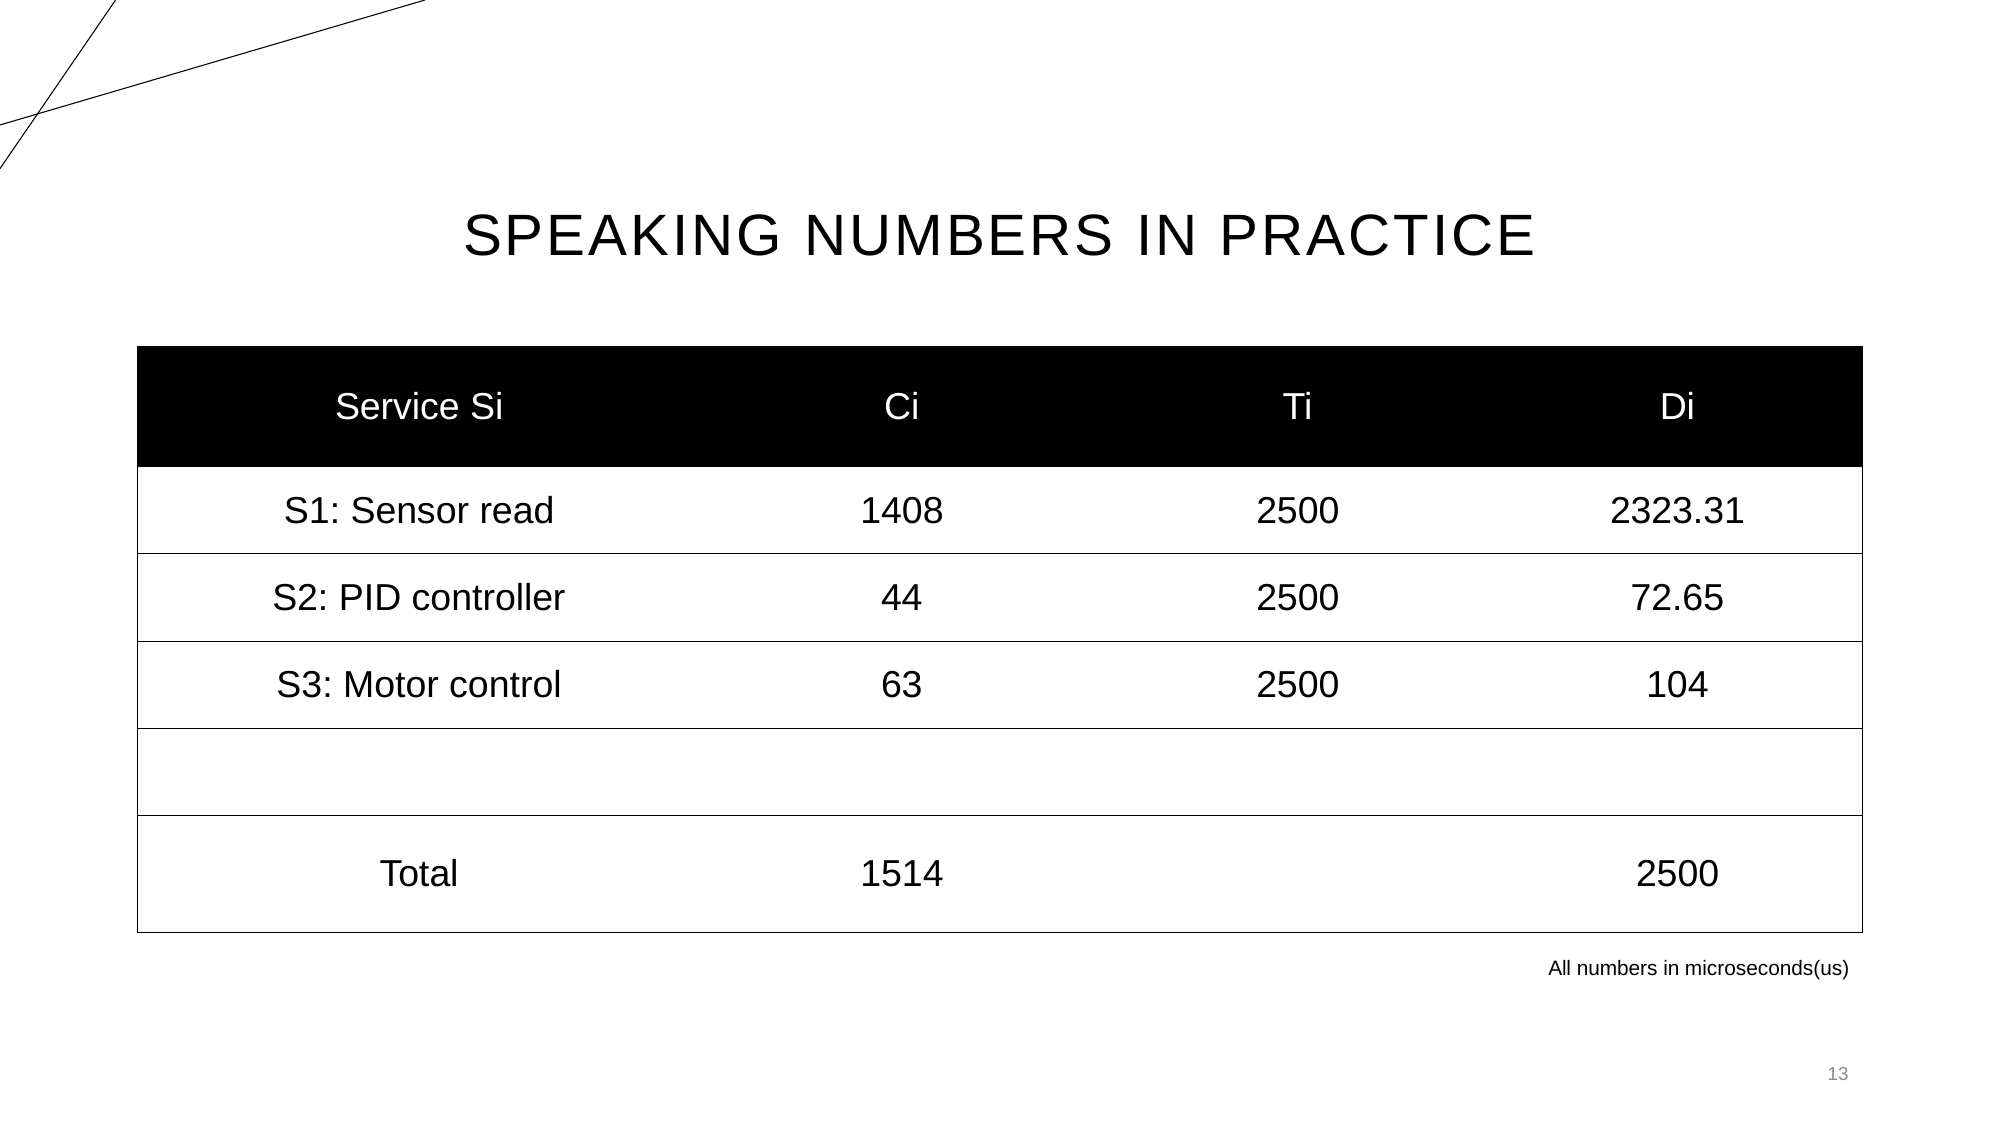

# Speaking Numbers in practice
| Service Si | Ci | Ti | Di |
| --- | --- | --- | --- |
| S1: Sensor read | 1408 | 2500 | 2323.31 |
| S2: PID controller | 44 | 2500 | 72.65 |
| S3: Motor control | 63 | 2500 | 104 |
|  |  |  |  |
| Total | 1514 |  | 2500 |
All numbers in microseconds(us)
13